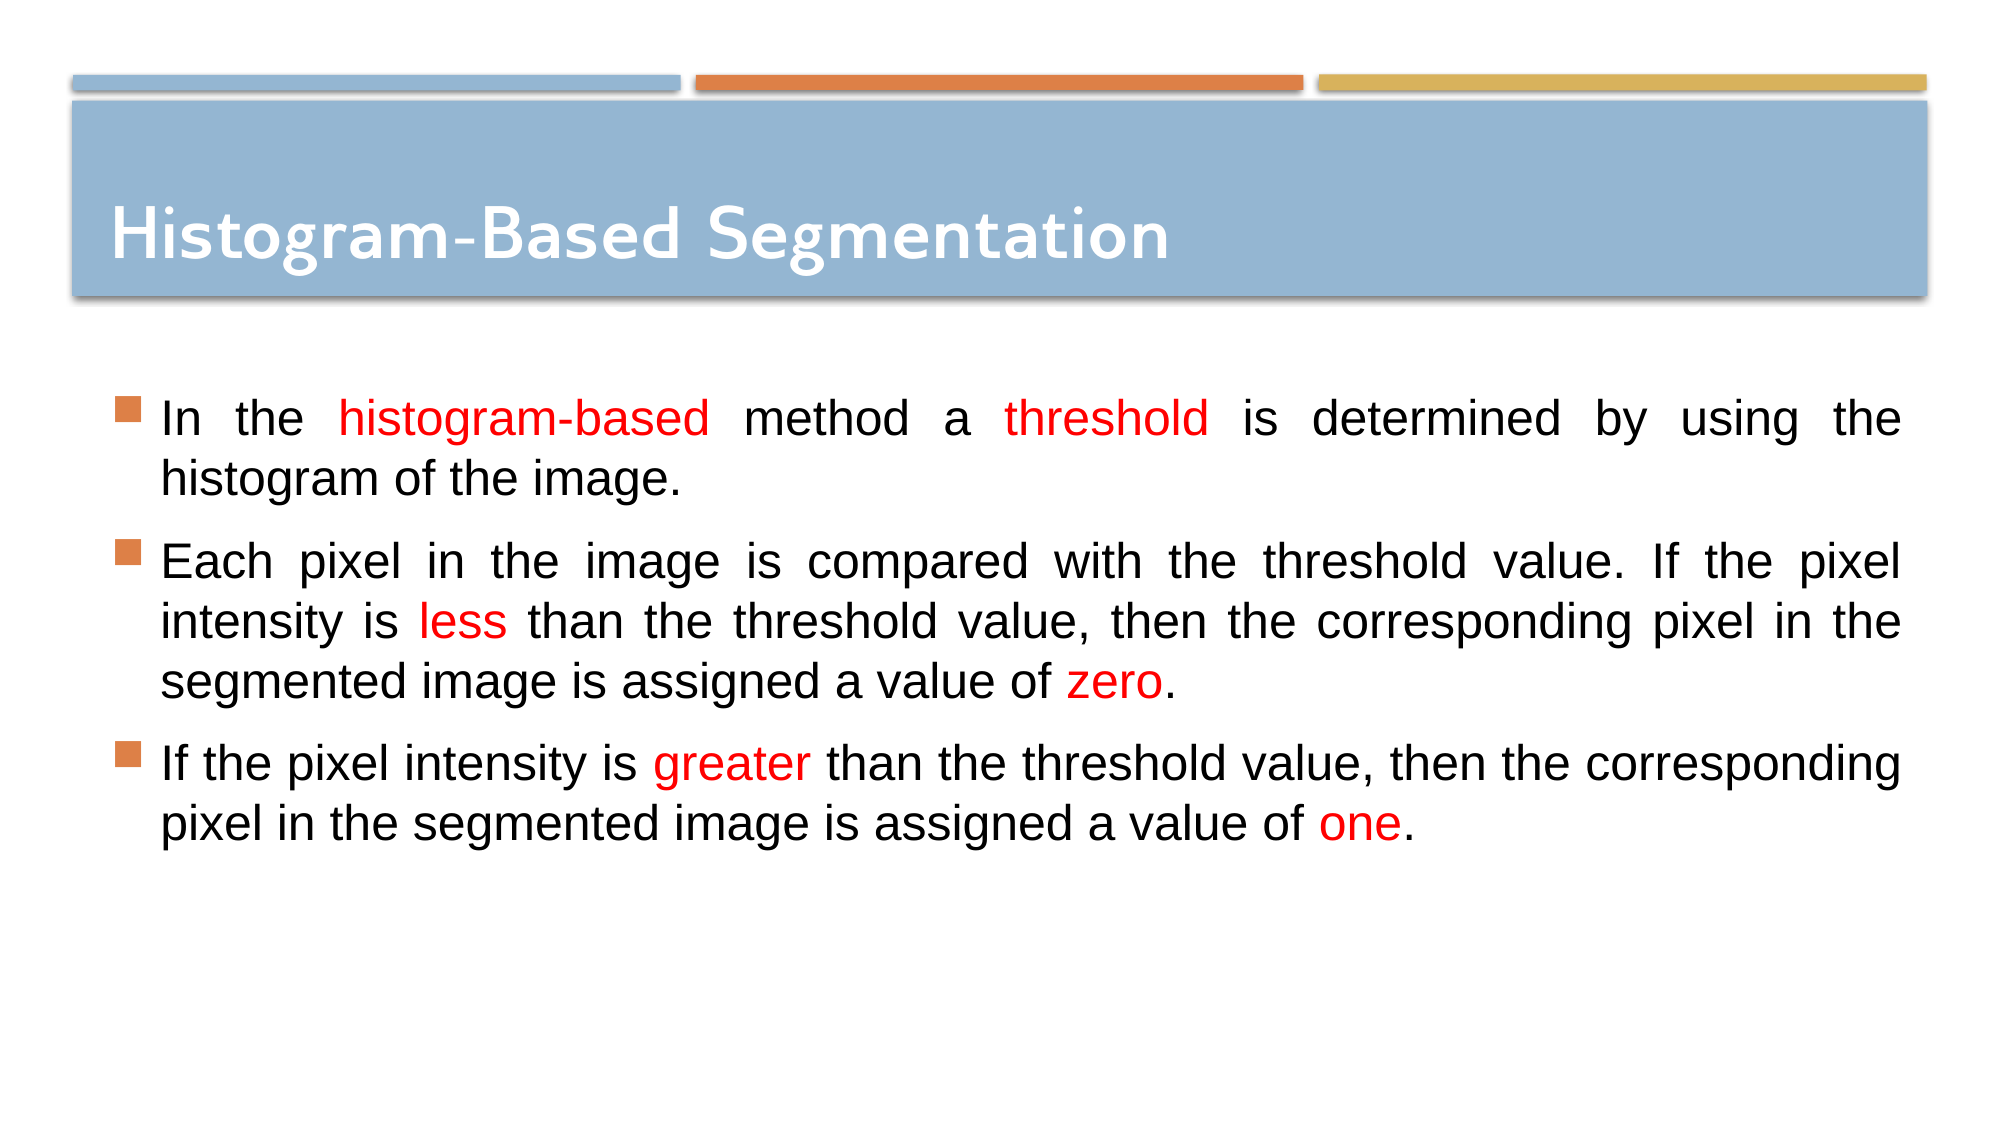

# Histogram-Based Segmentation
In the histogram-based method a threshold is determined by using the histogram of the image.
Each pixel in the image is compared with the threshold value. If the pixel intensity is less than the threshold value, then the corresponding pixel in the segmented image is assigned a value of zero.
If the pixel intensity is greater than the threshold value, then the corresponding pixel in the segmented image is assigned a value of one.